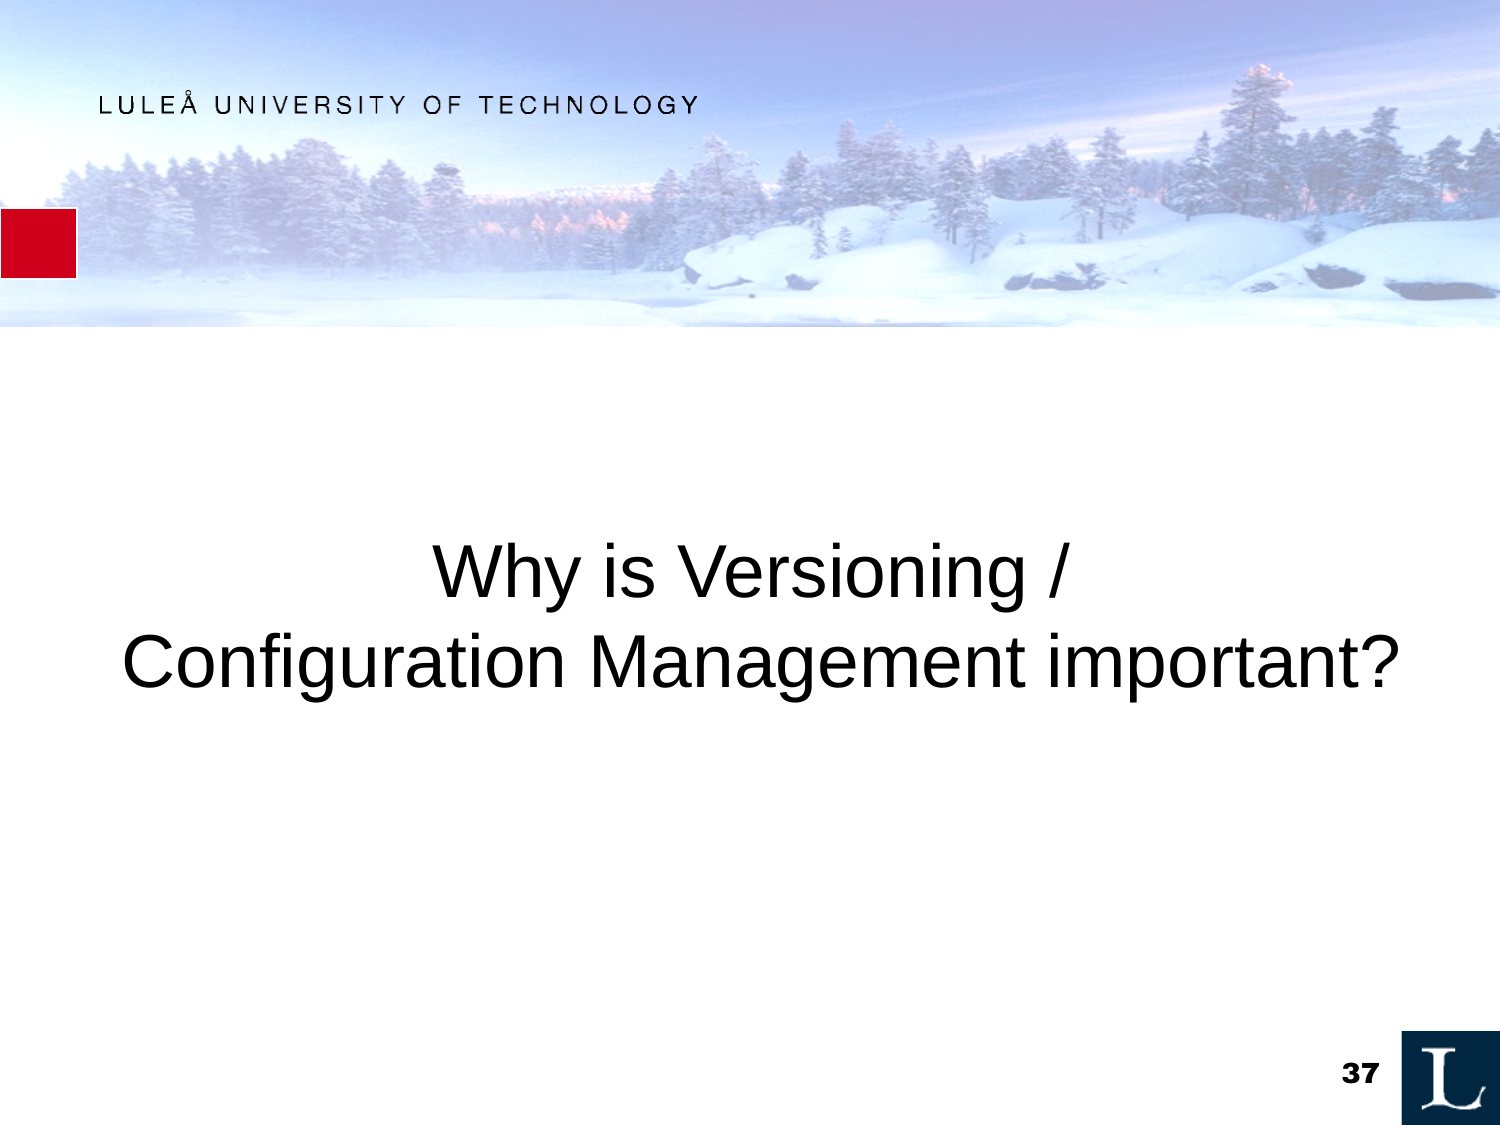

Why is Versioning /
Configuration Management important?

37